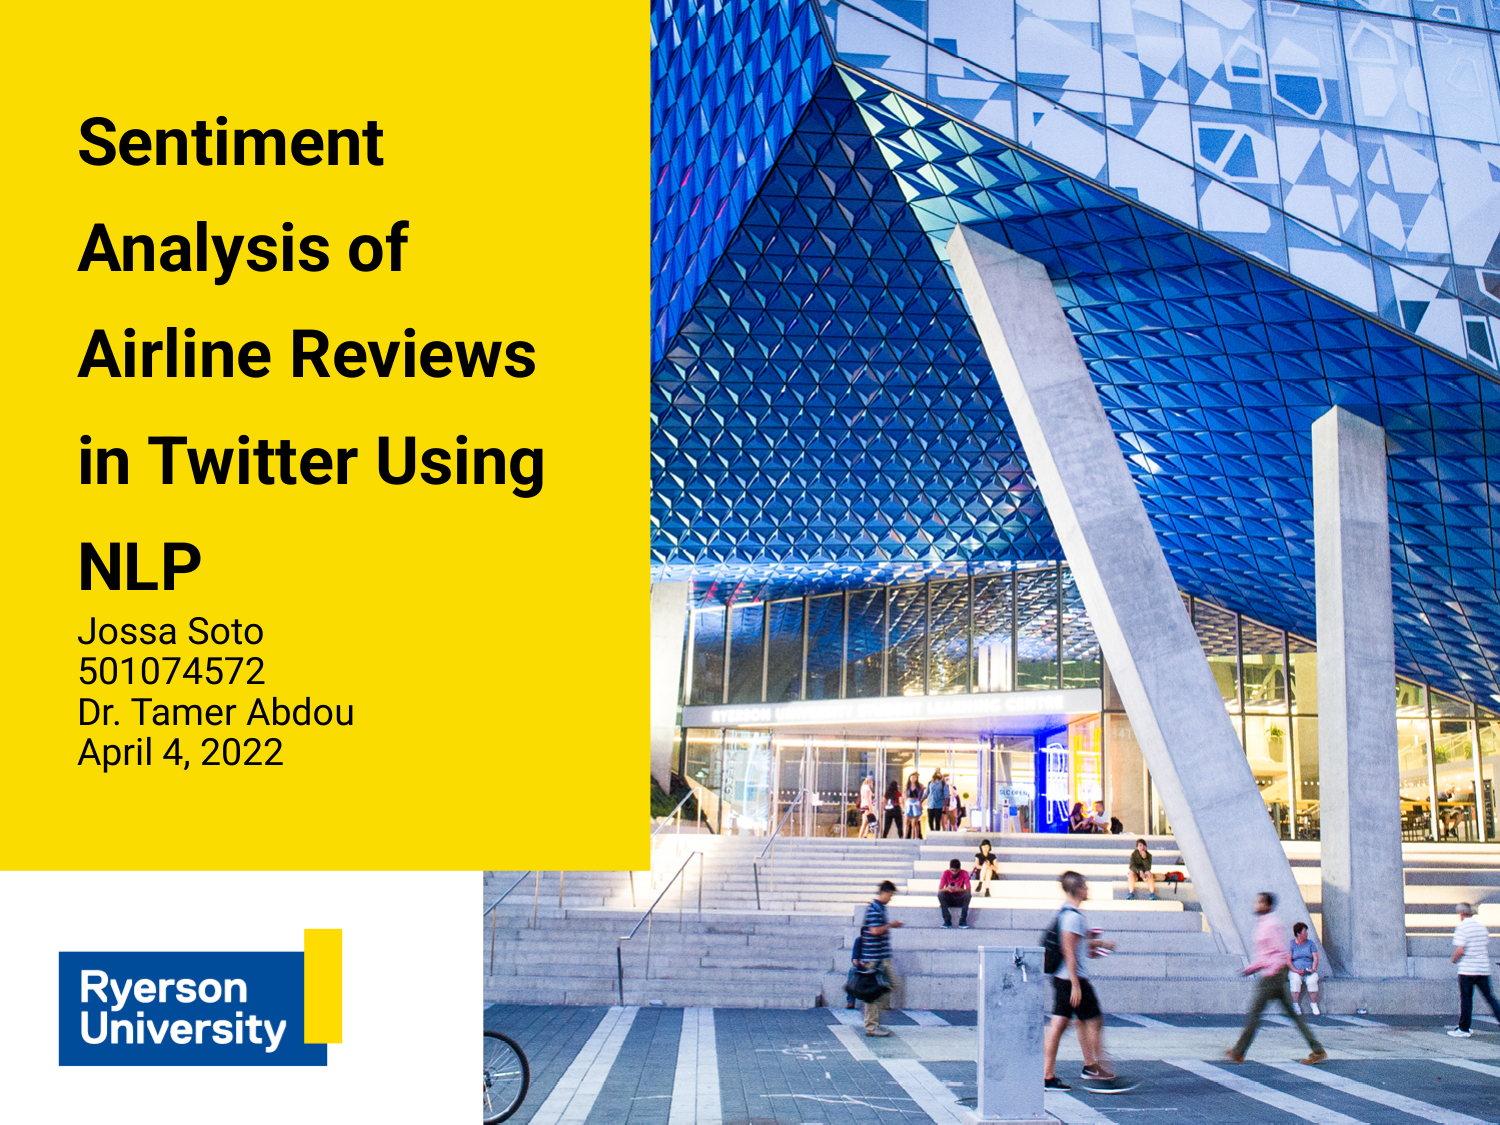

# Sentiment Analysis of Airline Reviews in Twitter Using NLP
Jossa Soto
501074572
Dr. Tamer Abdou
April 4, 2022